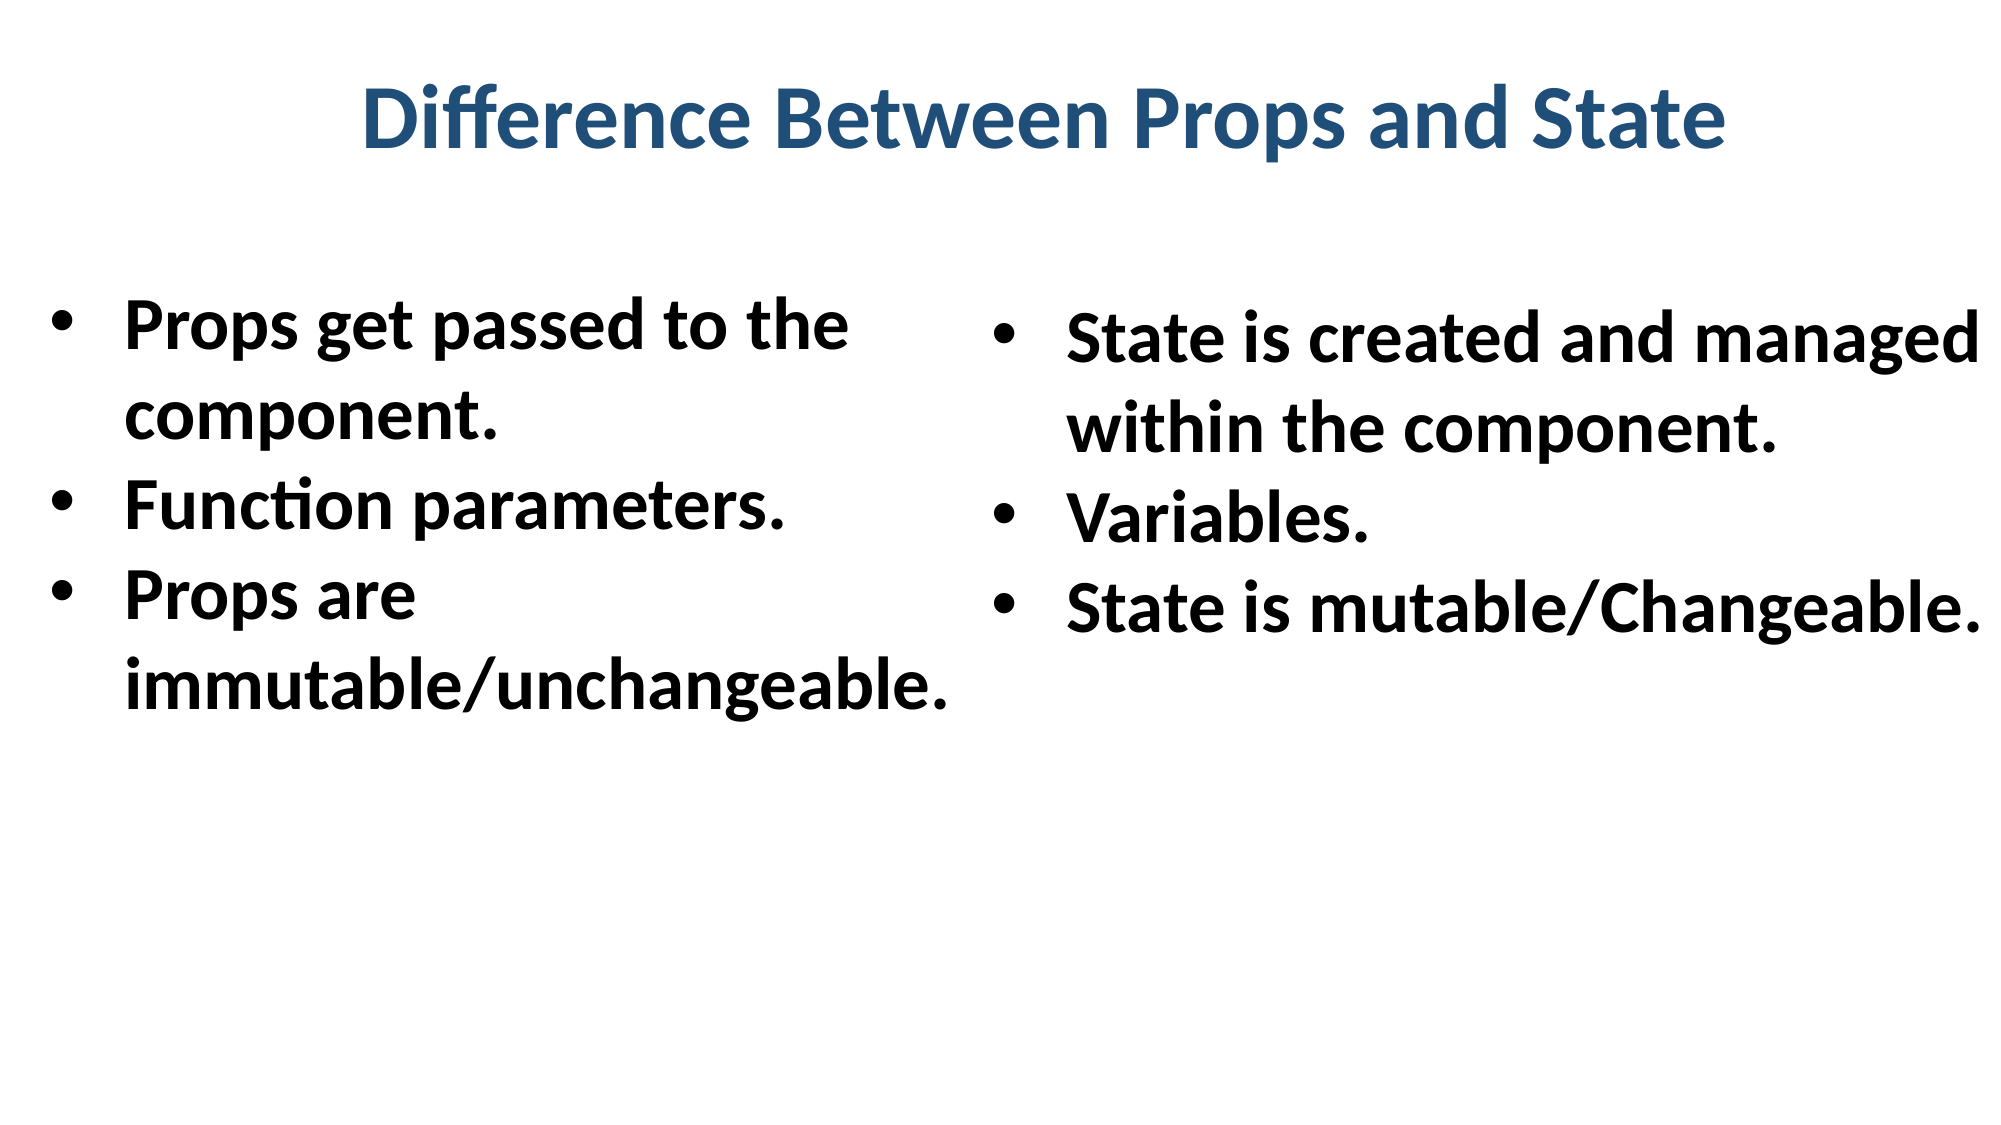

Difference Between Props and State
Props get passed to the component.
Function parameters.
Props are immutable/unchangeable.
State is created and managed within the component.
Variables.
State is mutable/Changeable.